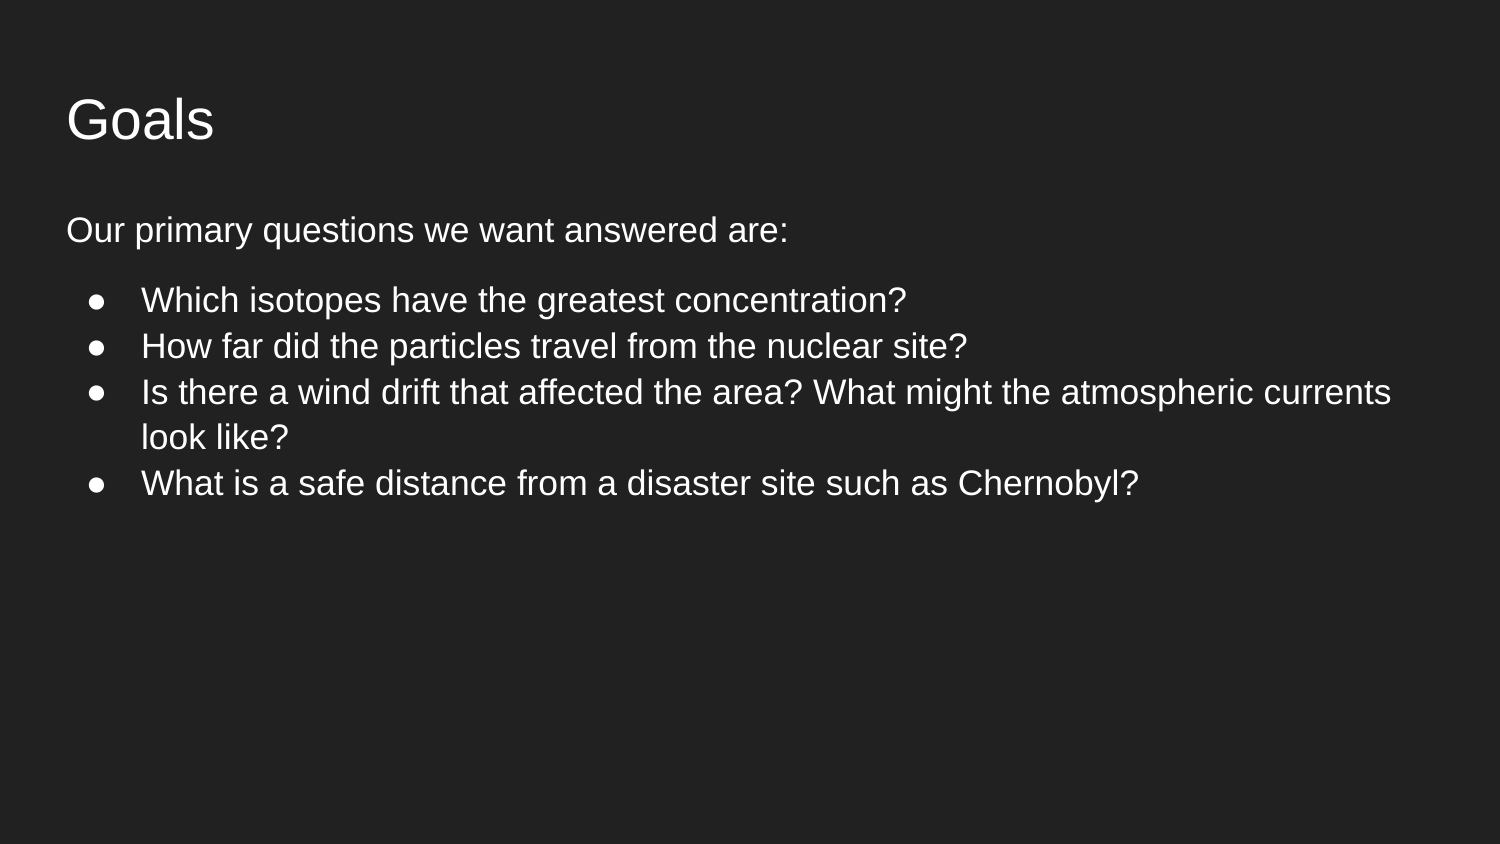

# Goals
Our primary questions we want answered are:
Which isotopes have the greatest concentration?
How far did the particles travel from the nuclear site?
Is there a wind drift that affected the area? What might the atmospheric currents look like?
What is a safe distance from a disaster site such as Chernobyl?